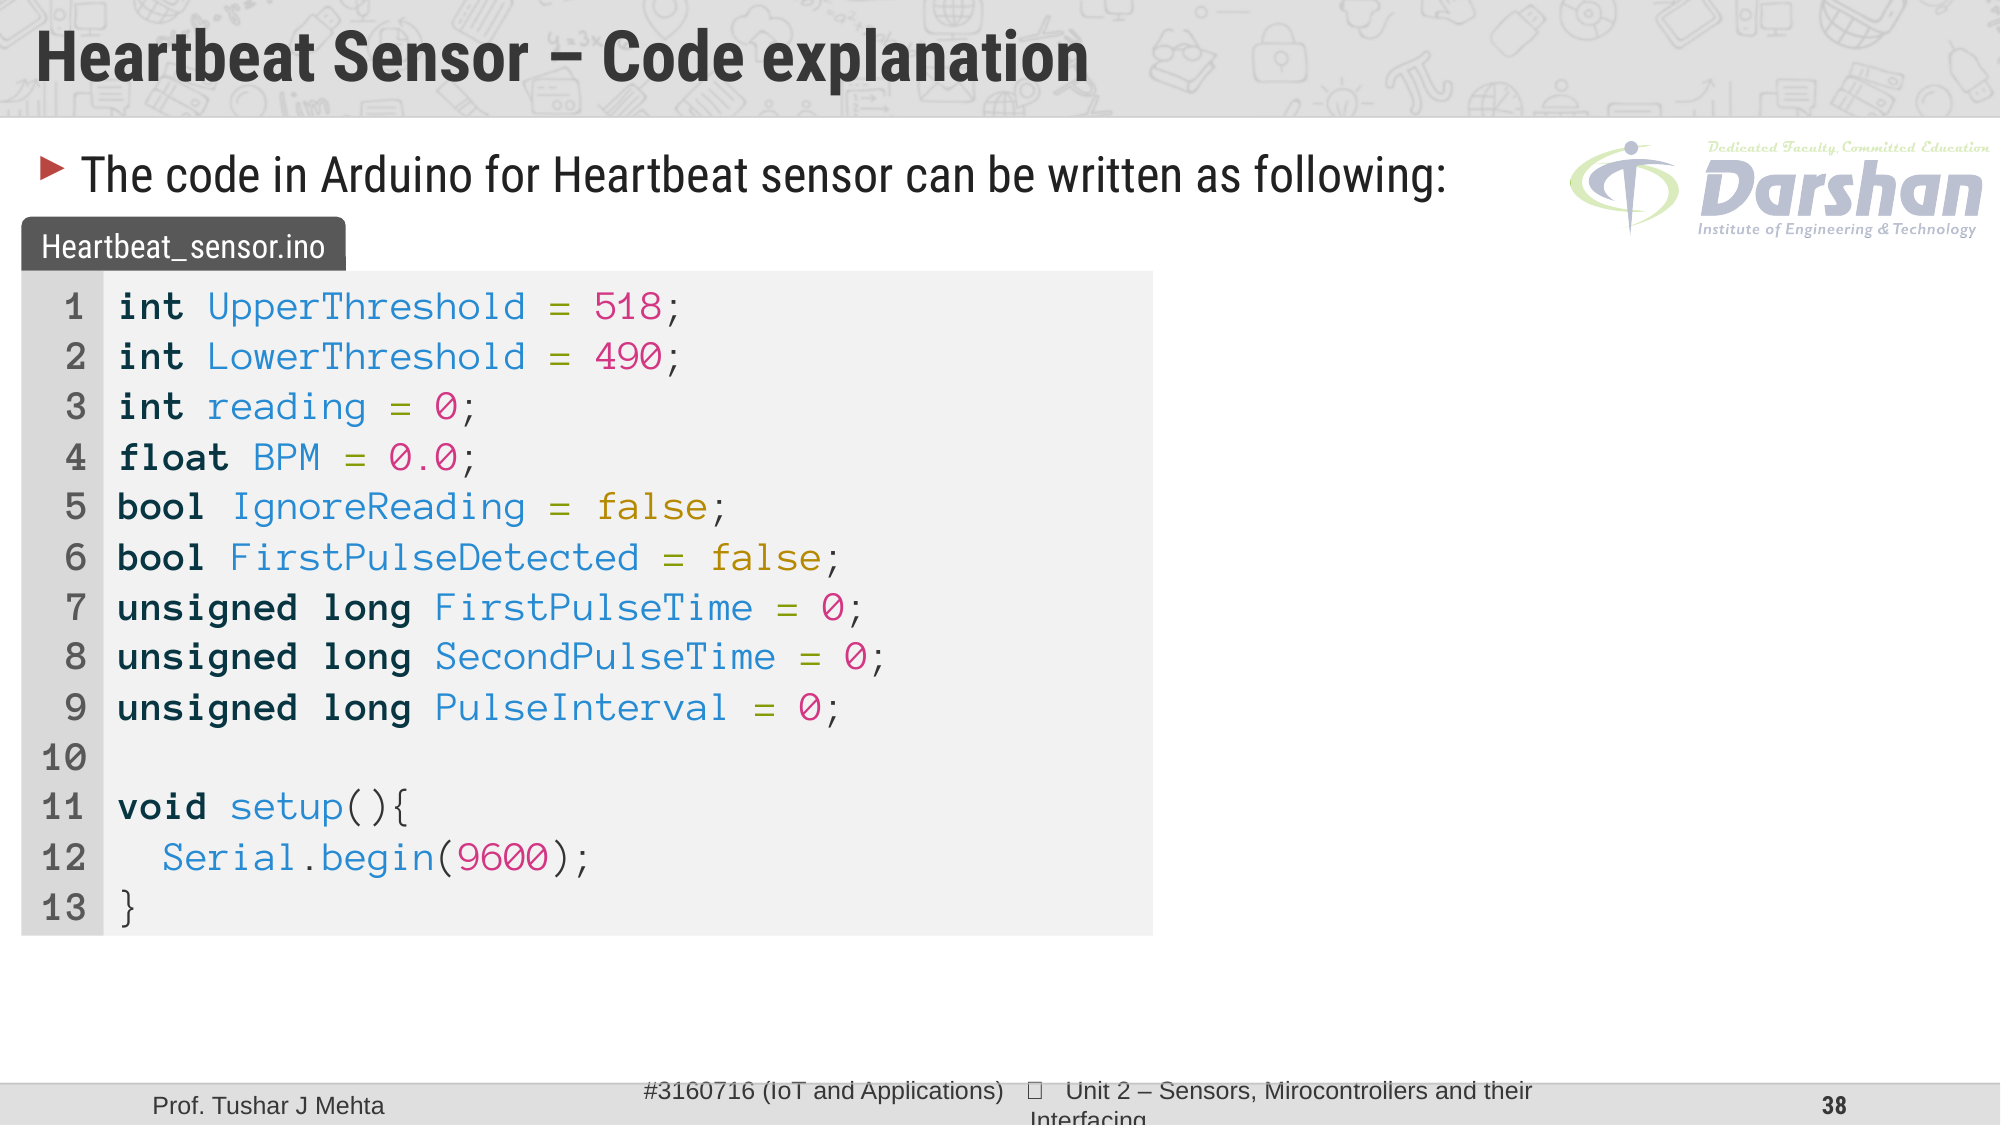

# Heartbeat Sensor – Code explanation
The code in Arduino for Heartbeat sensor can be written as following:

Heartbeat_sensor.ino
1
2
3
4
5
6
7
8
9
10
11
12
13
int UpperThreshold = 518;
int LowerThreshold = 490;
int reading = 0;
float BPM = 0.0;
bool IgnoreReading = false;
bool FirstPulseDetected = false;
unsigned long FirstPulseTime = 0;
unsigned long SecondPulseTime = 0;
unsigned long PulseInterval = 0;
void setup(){
  Serial.begin(9600);
}